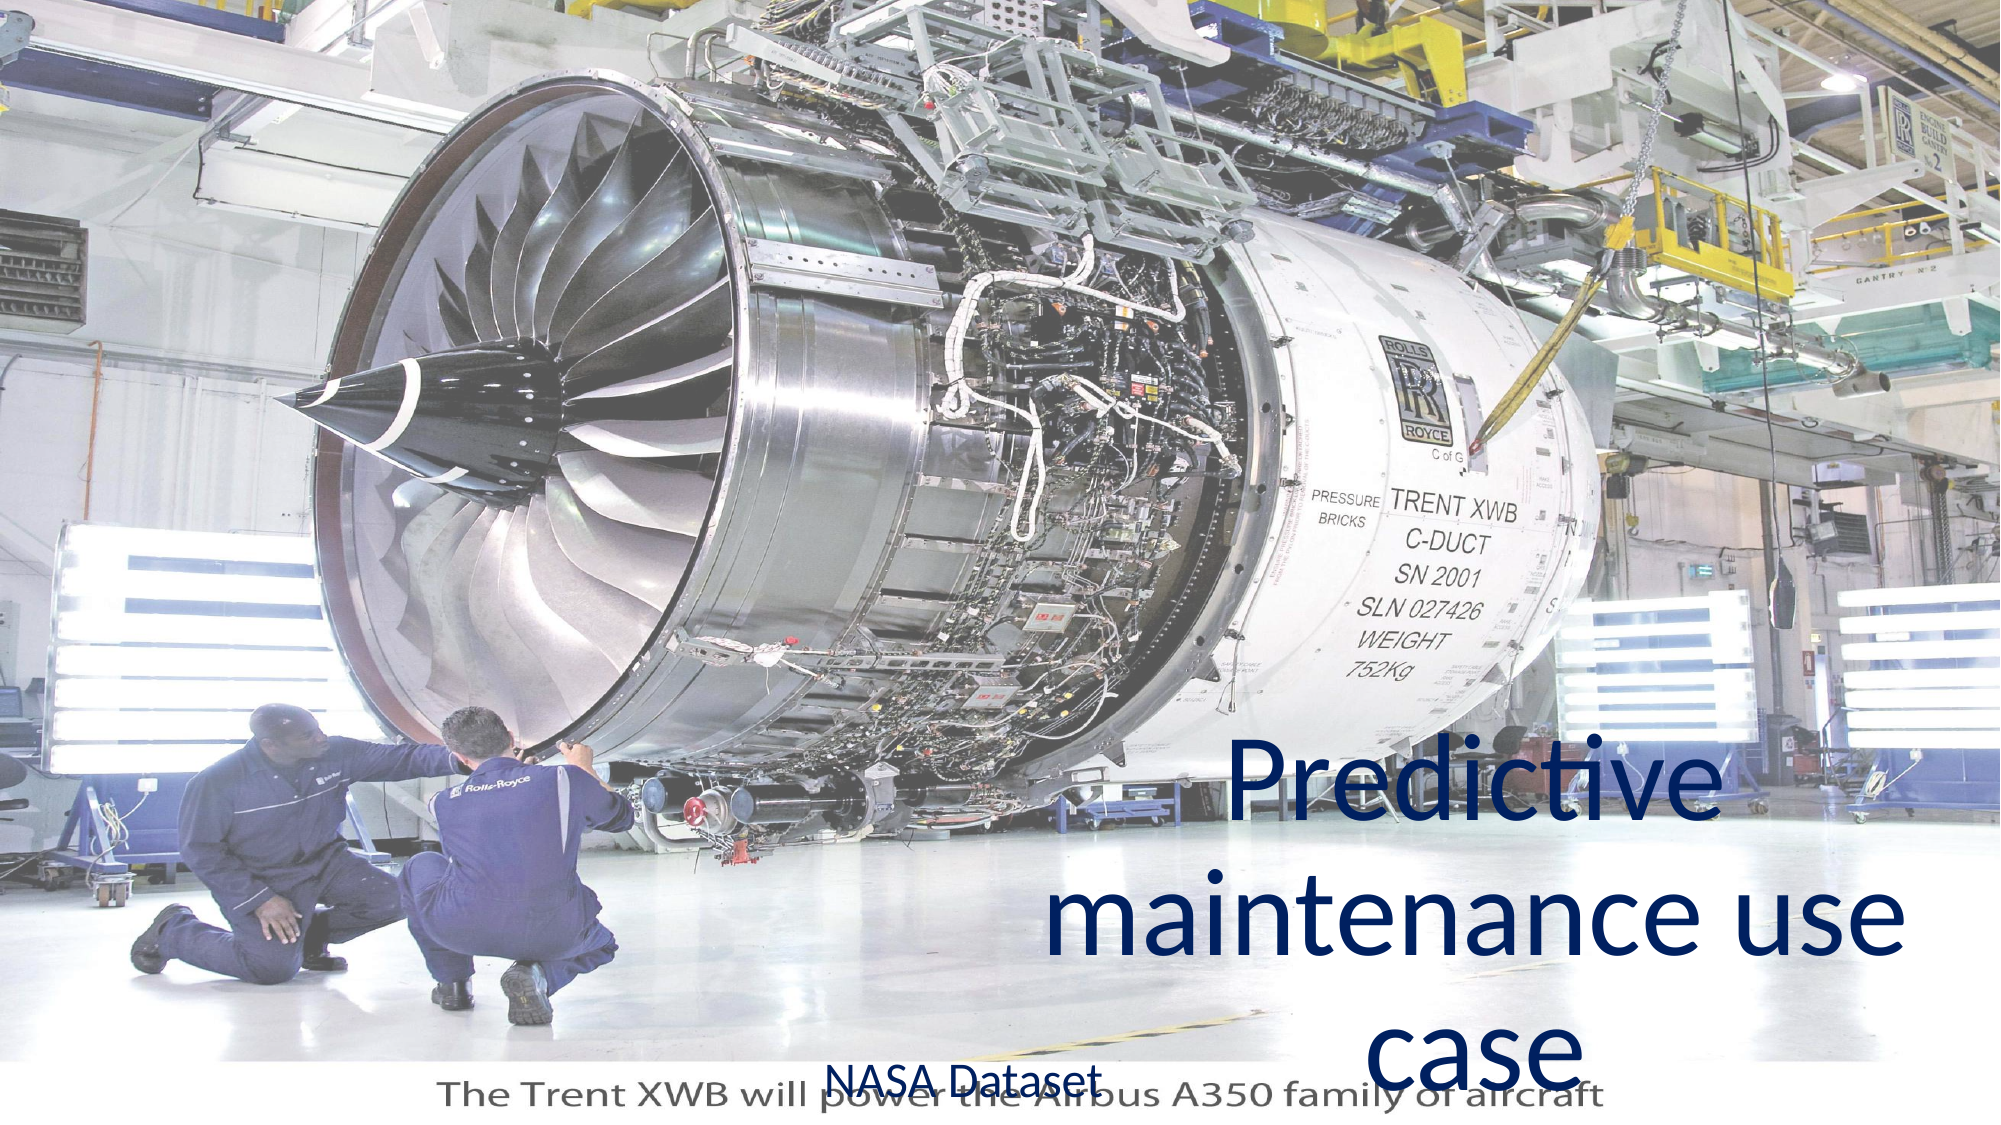

# Predictive maintenance use case
NASA Dataset